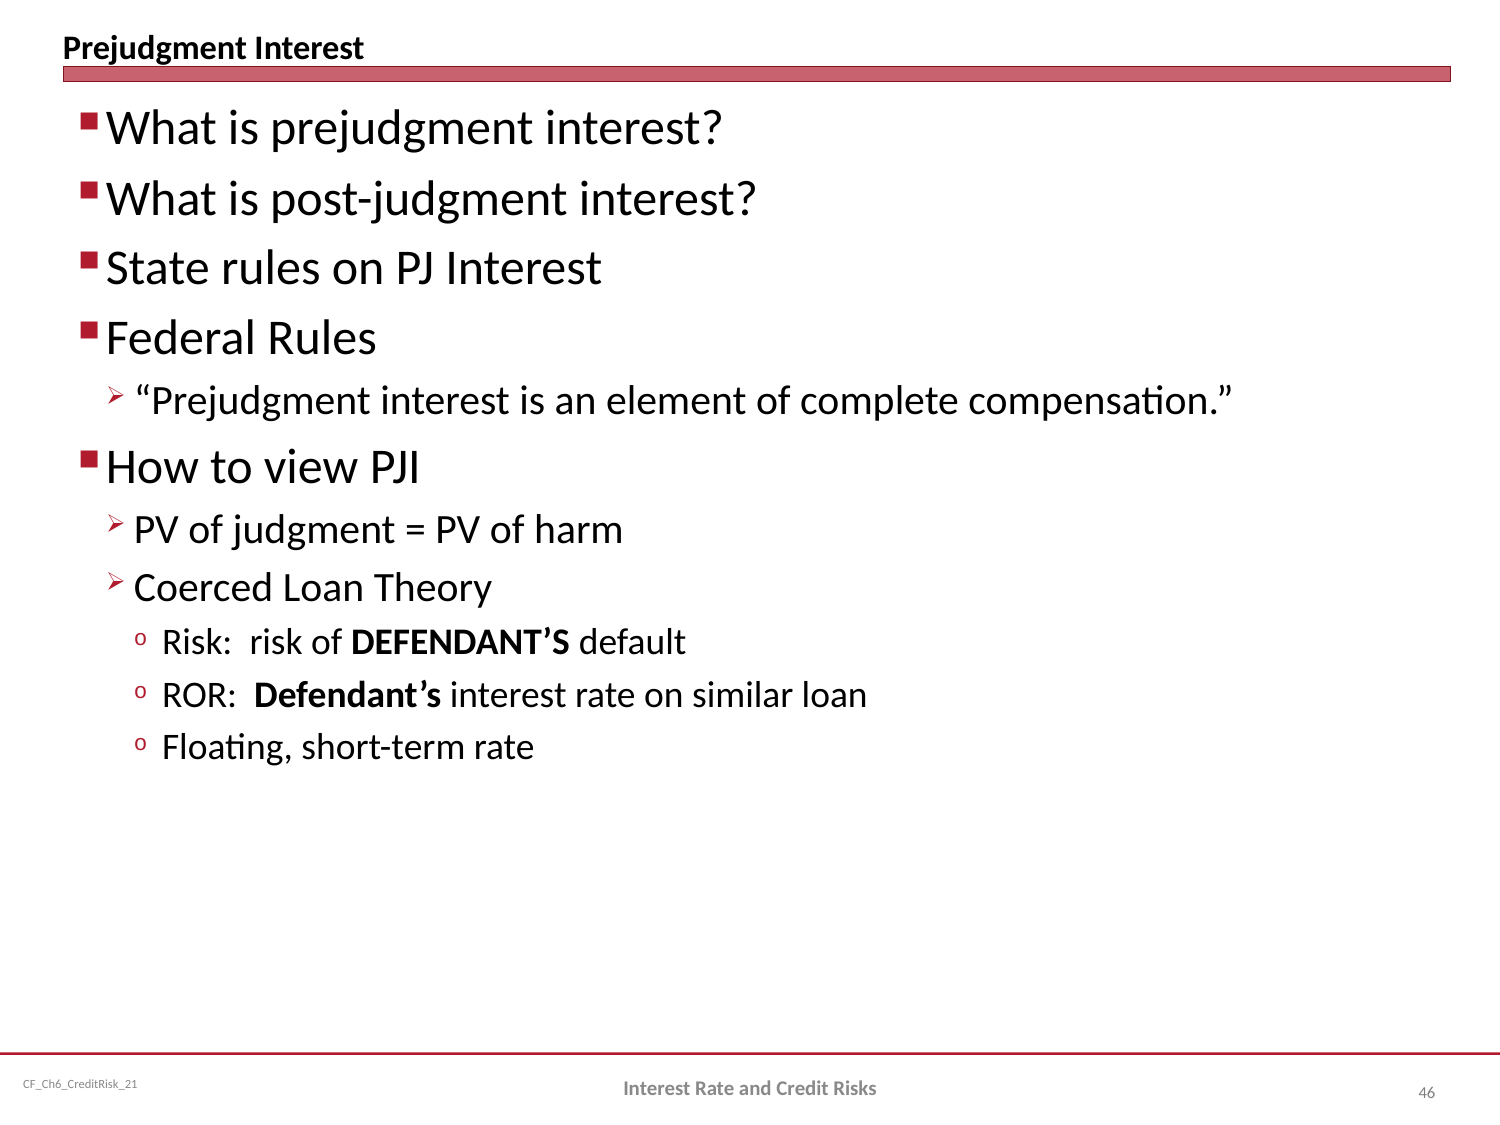

# Prejudgment Interest
What is prejudgment interest?
What is post-judgment interest?
State rules on PJ Interest
Federal Rules
“Prejudgment interest is an element of complete compensation.”
How to view PJI
PV of judgment = PV of harm
Coerced Loan Theory
Risk:  risk of DEFENDANT’S default
ROR:  Defendant’s interest rate on similar loan
Floating, short-term rate
Interest Rate and Credit Risks
46